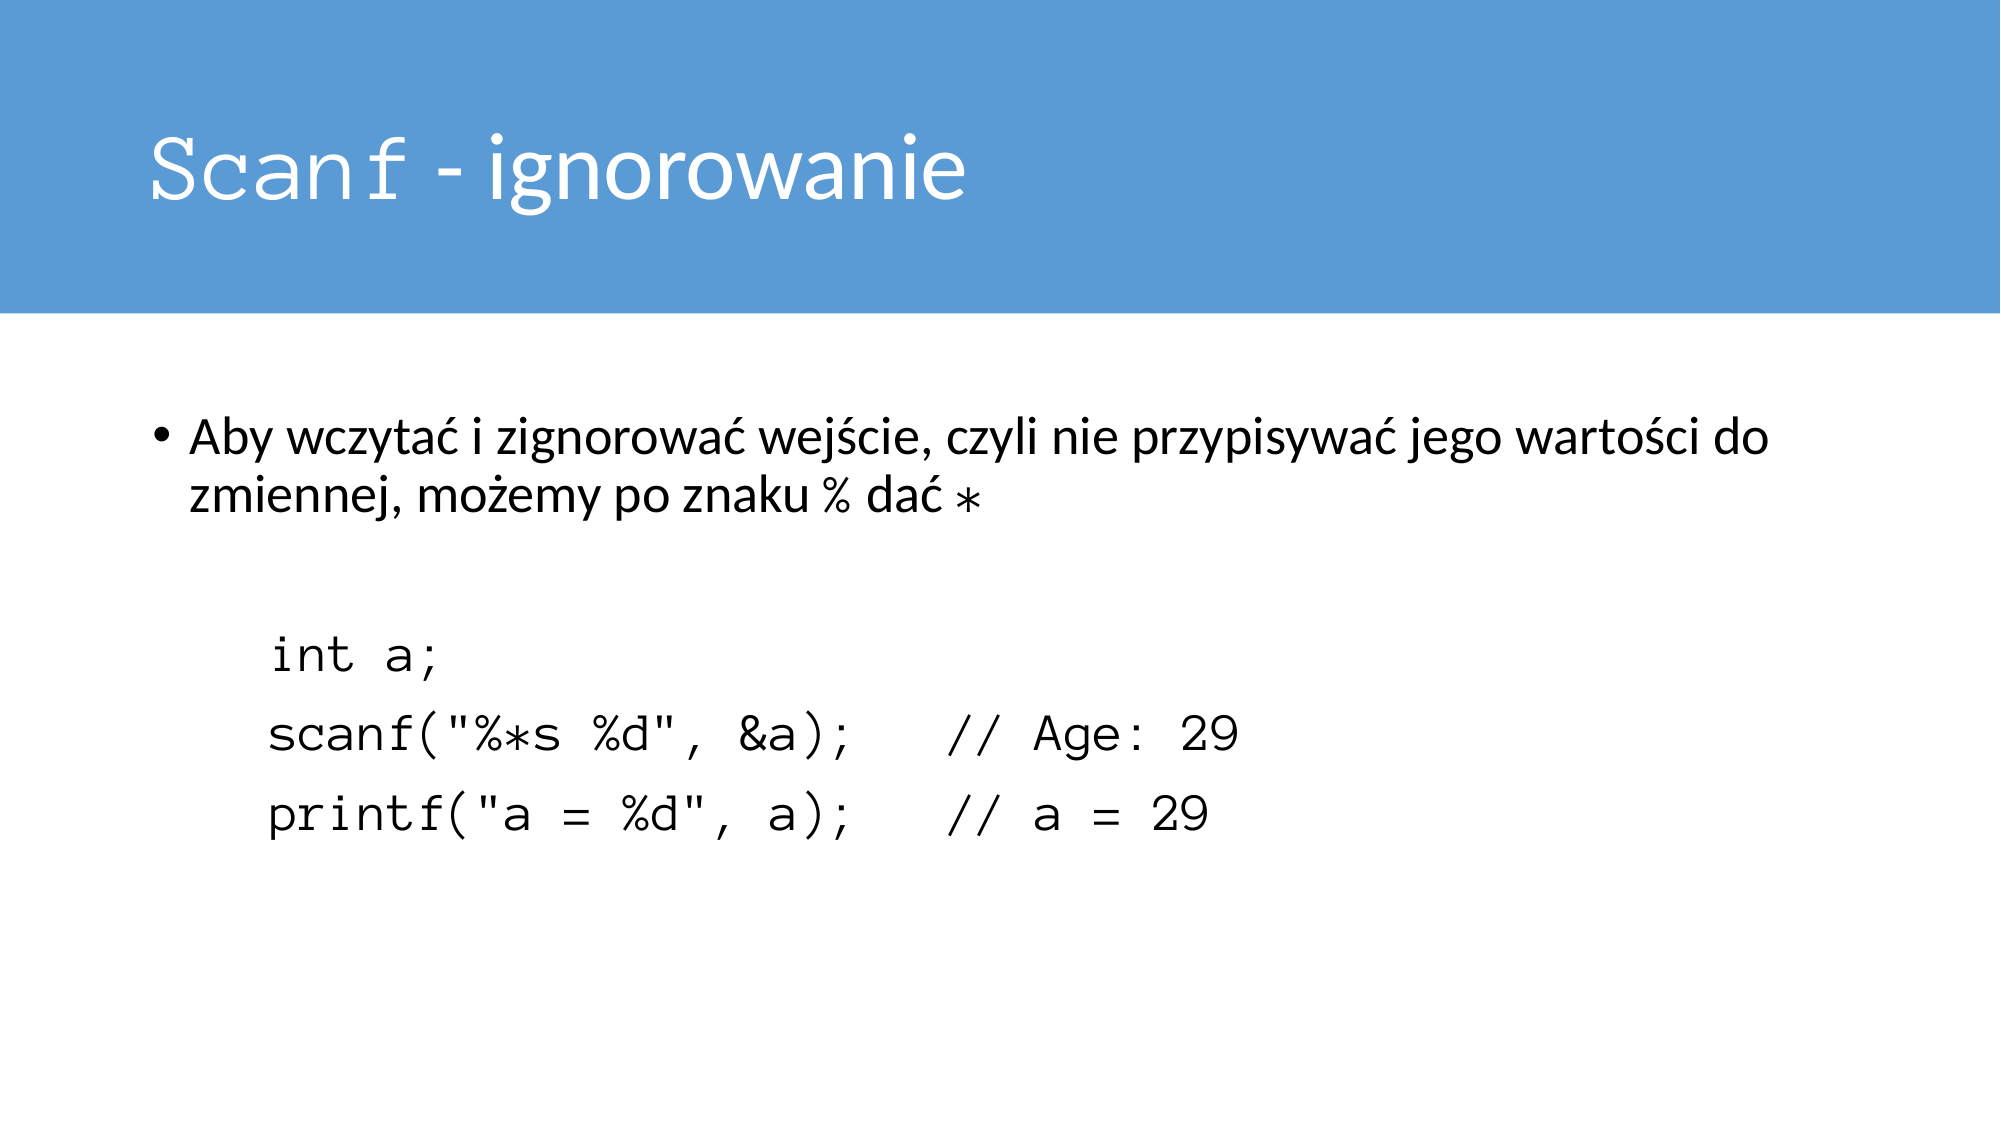

# Scanf - ignorowanie
Aby wczytać i zignorować wejście, czyli nie przypisywać jego wartości do zmiennej, możemy po znaku % dać *

int a;
scanf("%*s %d", &a);   // Age: 29
printf("a = %d", a);   // a = 29